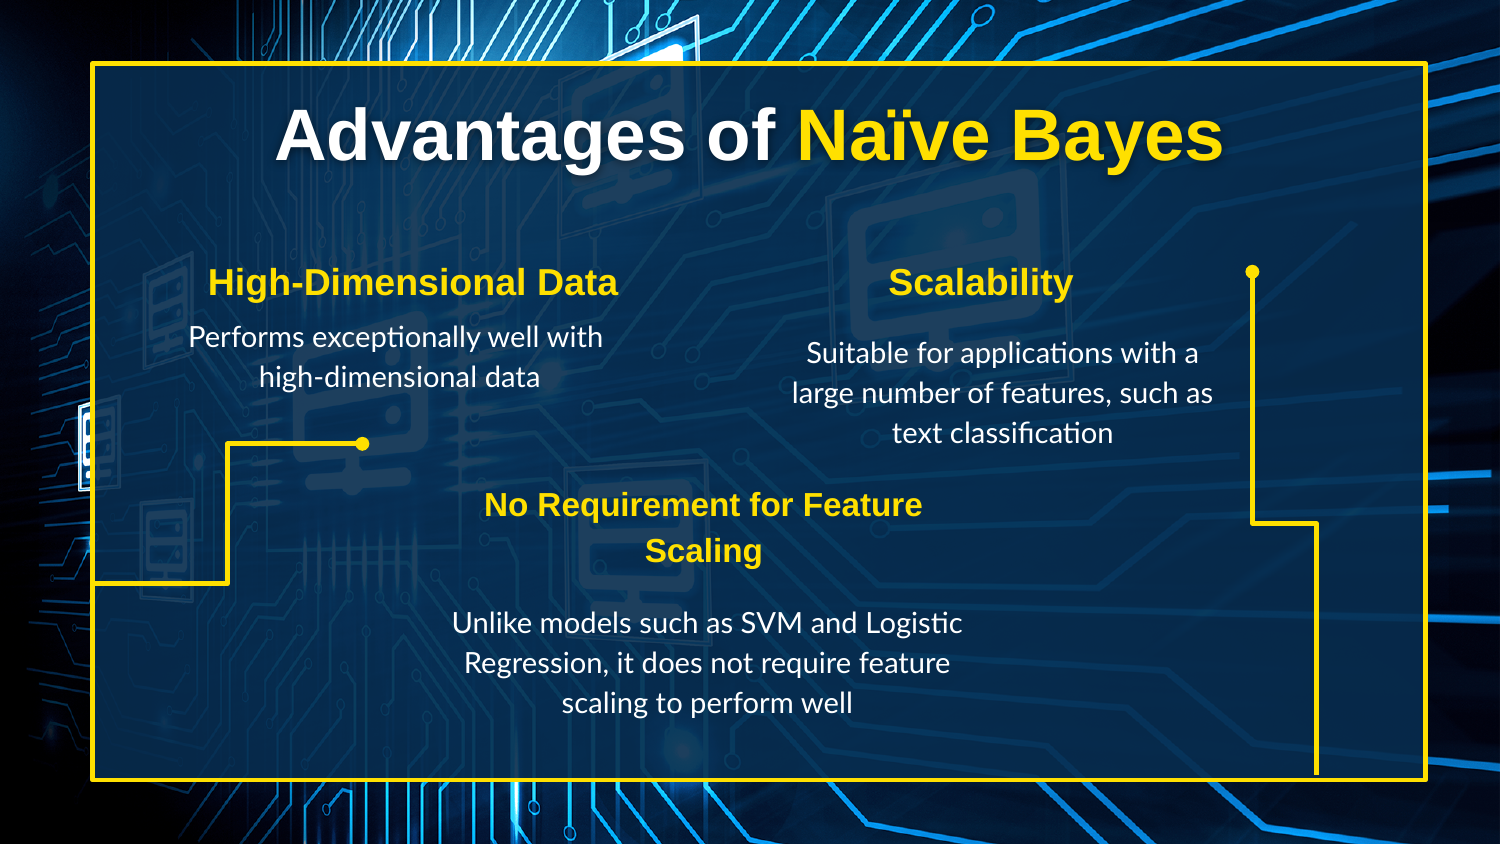

# Advantages of Naïve Bayes
High-Dimensional Data
Scalability
Performs exceptionally well with
high-dimensional data
Suitable for applications with a large number of features, such as text classification
No Requirement for Feature Scaling
Unlike models such as SVM and Logistic Regression, it does not require feature scaling to perform well